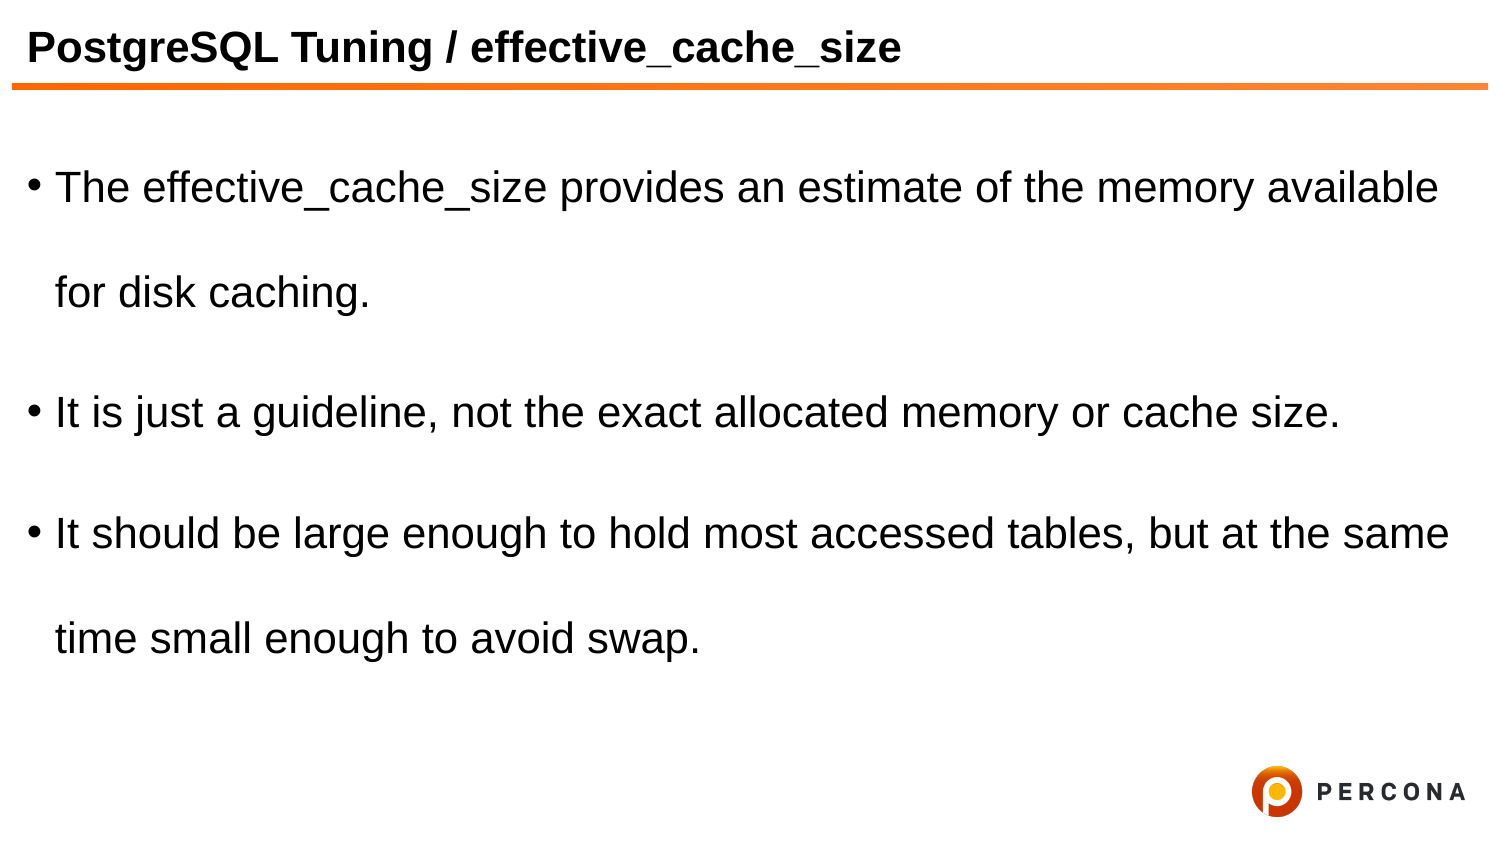

# PostgreSQL Tuning / effective_cache_size
The effective_cache_size provides an estimate of the memory available for disk caching.
It is just a guideline, not the exact allocated memory or cache size.
It should be large enough to hold most accessed tables, but at the same time small enough to avoid swap.